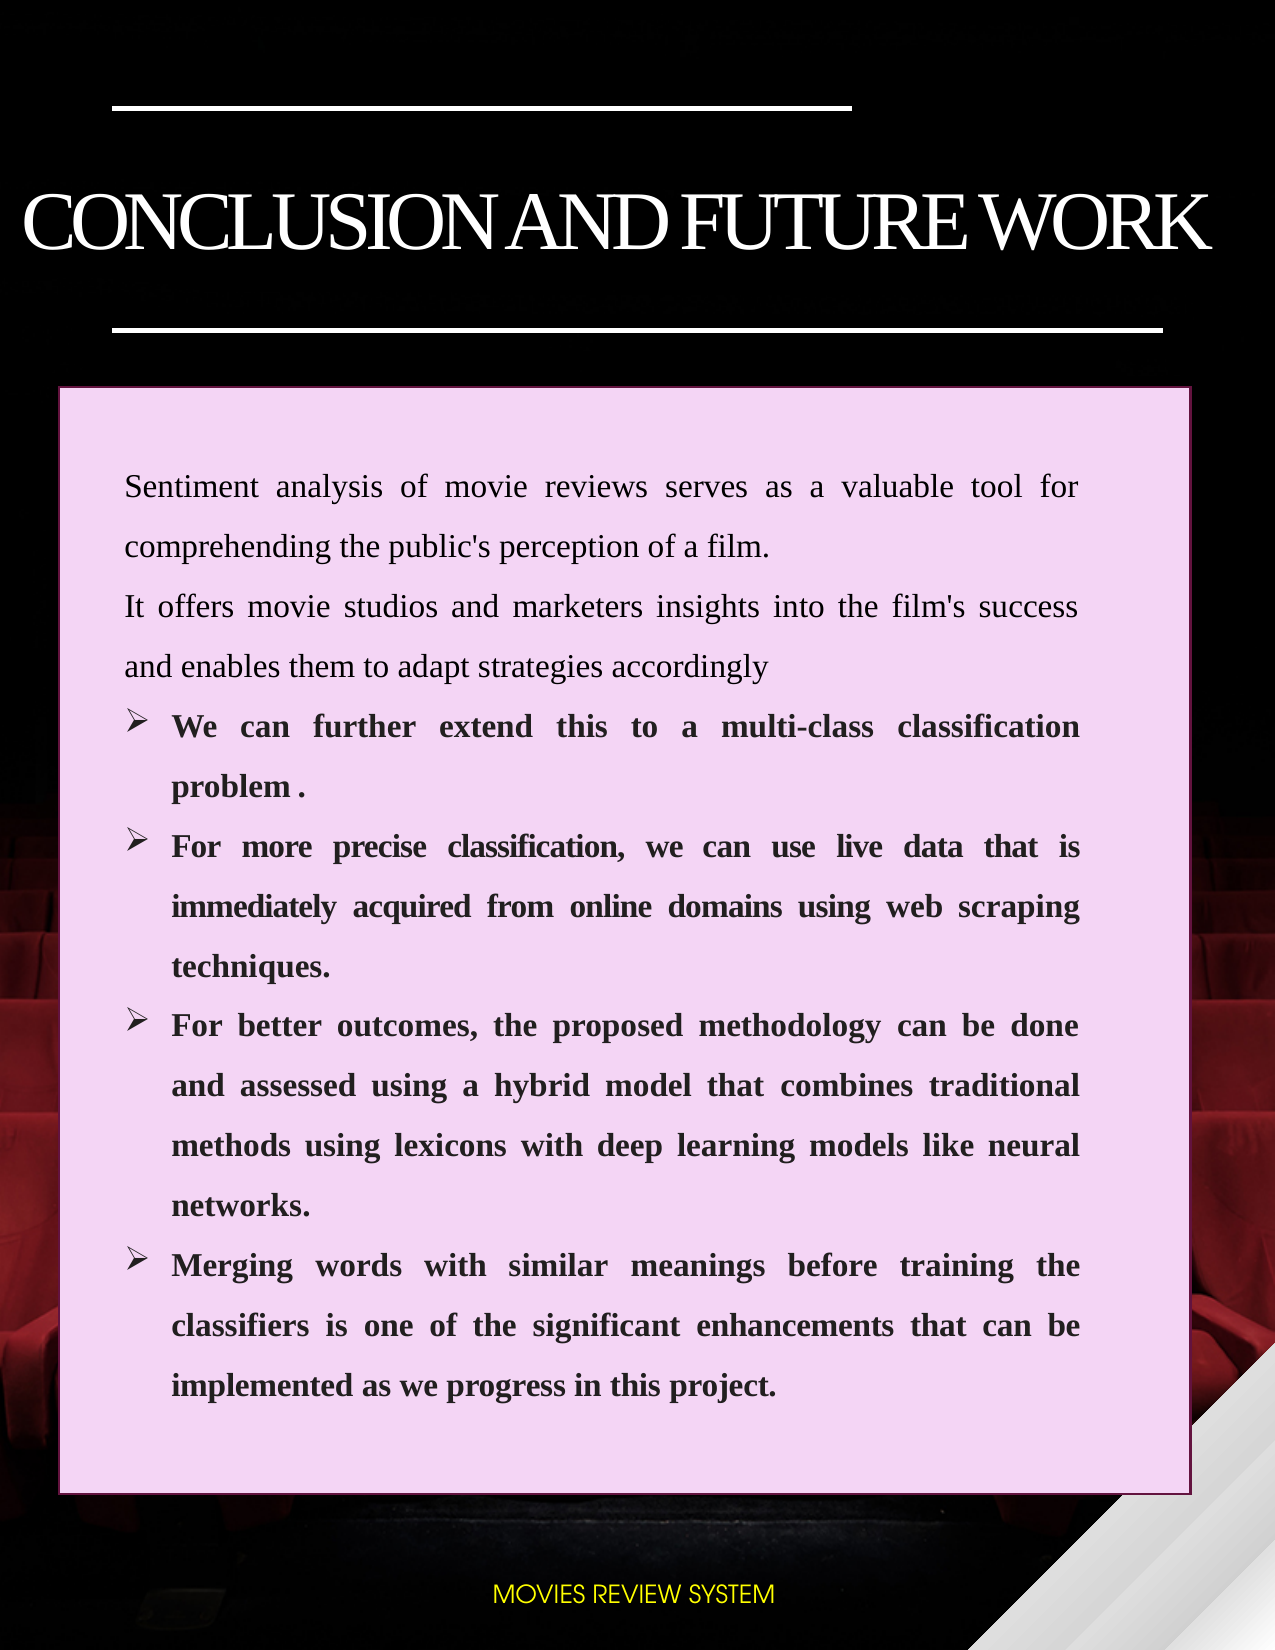

# CONCLUSION AND FUTURE WORK

Sentiment analysis of movie reviews serves as a valuable tool for comprehending the public's perception of a film.
It offers movie studios and marketers insights into the film's success and enables them to adapt strategies accordingly
We can further extend this to a multi-class classification problem .
For more precise classification, we can use live data that is immediately acquired from online domains using web scraping techniques.
For better outcomes, the proposed methodology can be done and assessed using a hybrid model that combines traditional methods using lexicons with deep learning models like neural networks.
Merging words with similar meanings before training the classifiers is one of the significant enhancements that can be implemented as we progress in this project.

MOVIES REVIEW SYSTEM